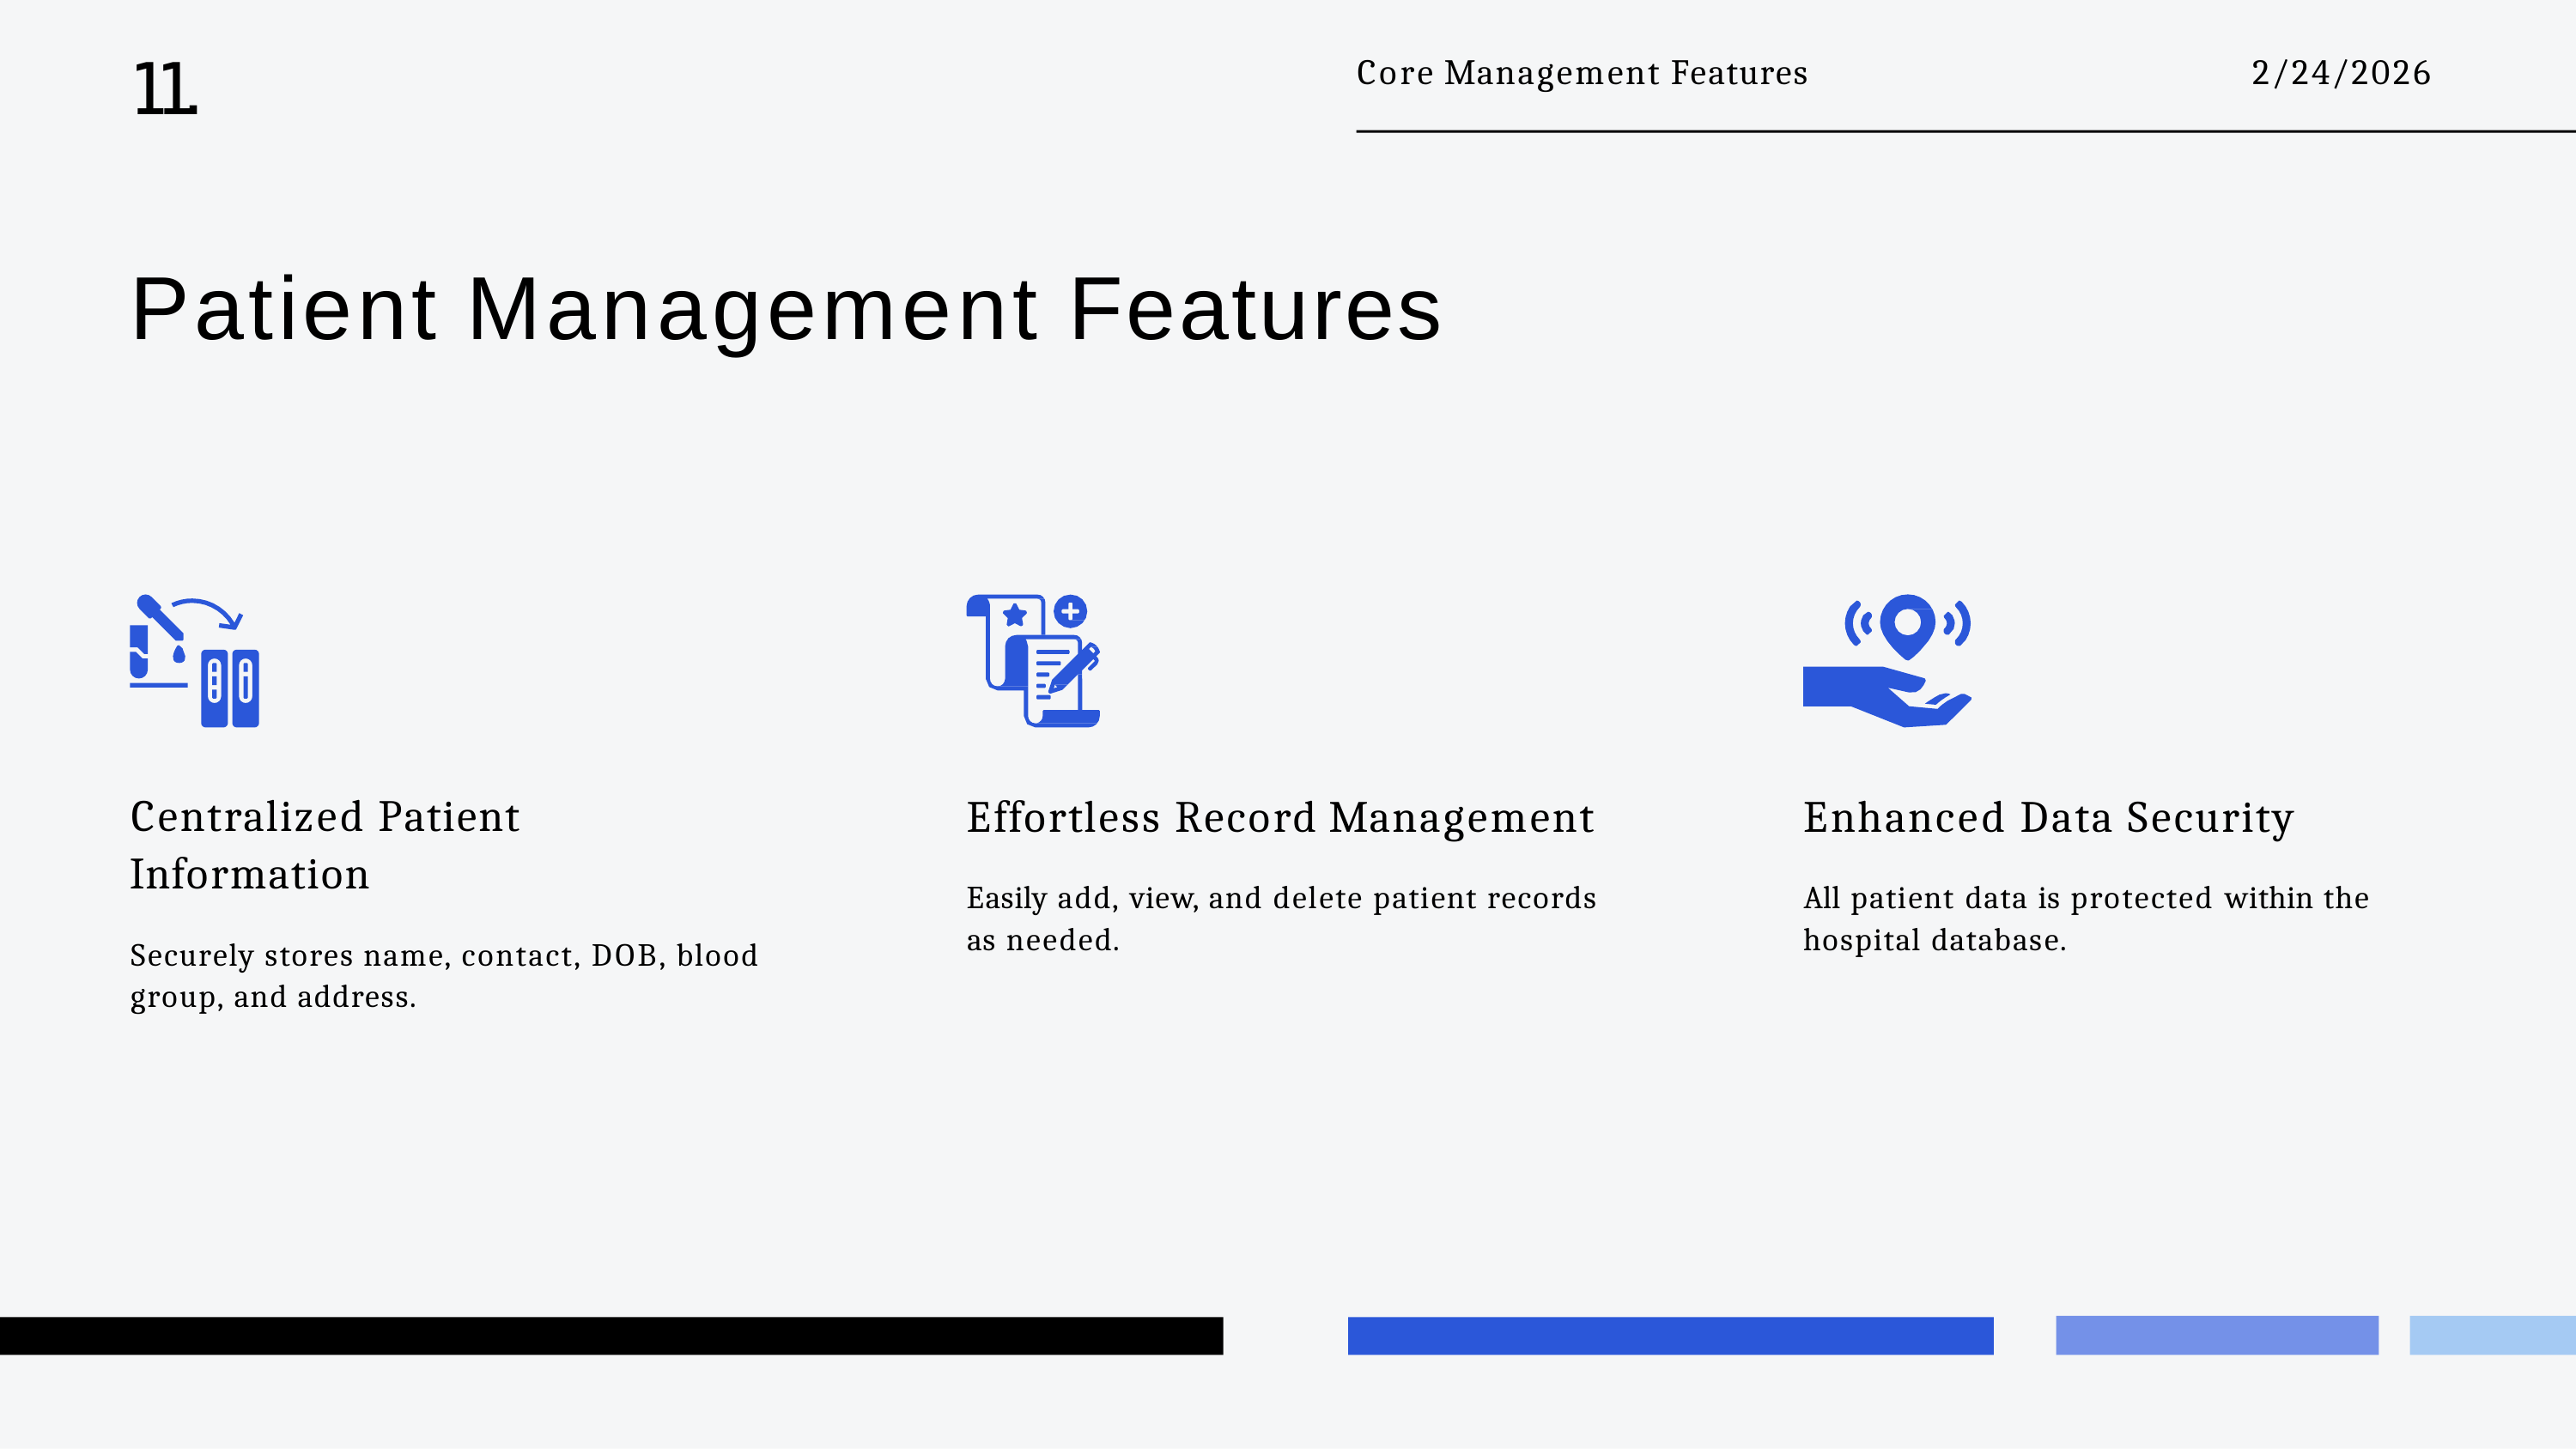

# 11.
Core Management Features
2/24/2026

Patient Management Features

Centralized Patient Information
Securely stores name, contact, DOB, blood group, and address.
Effortless Record Management
Easily add, view, and delete patient records as needed.
Enhanced Data Security
All patient data is protected within the hospital database.